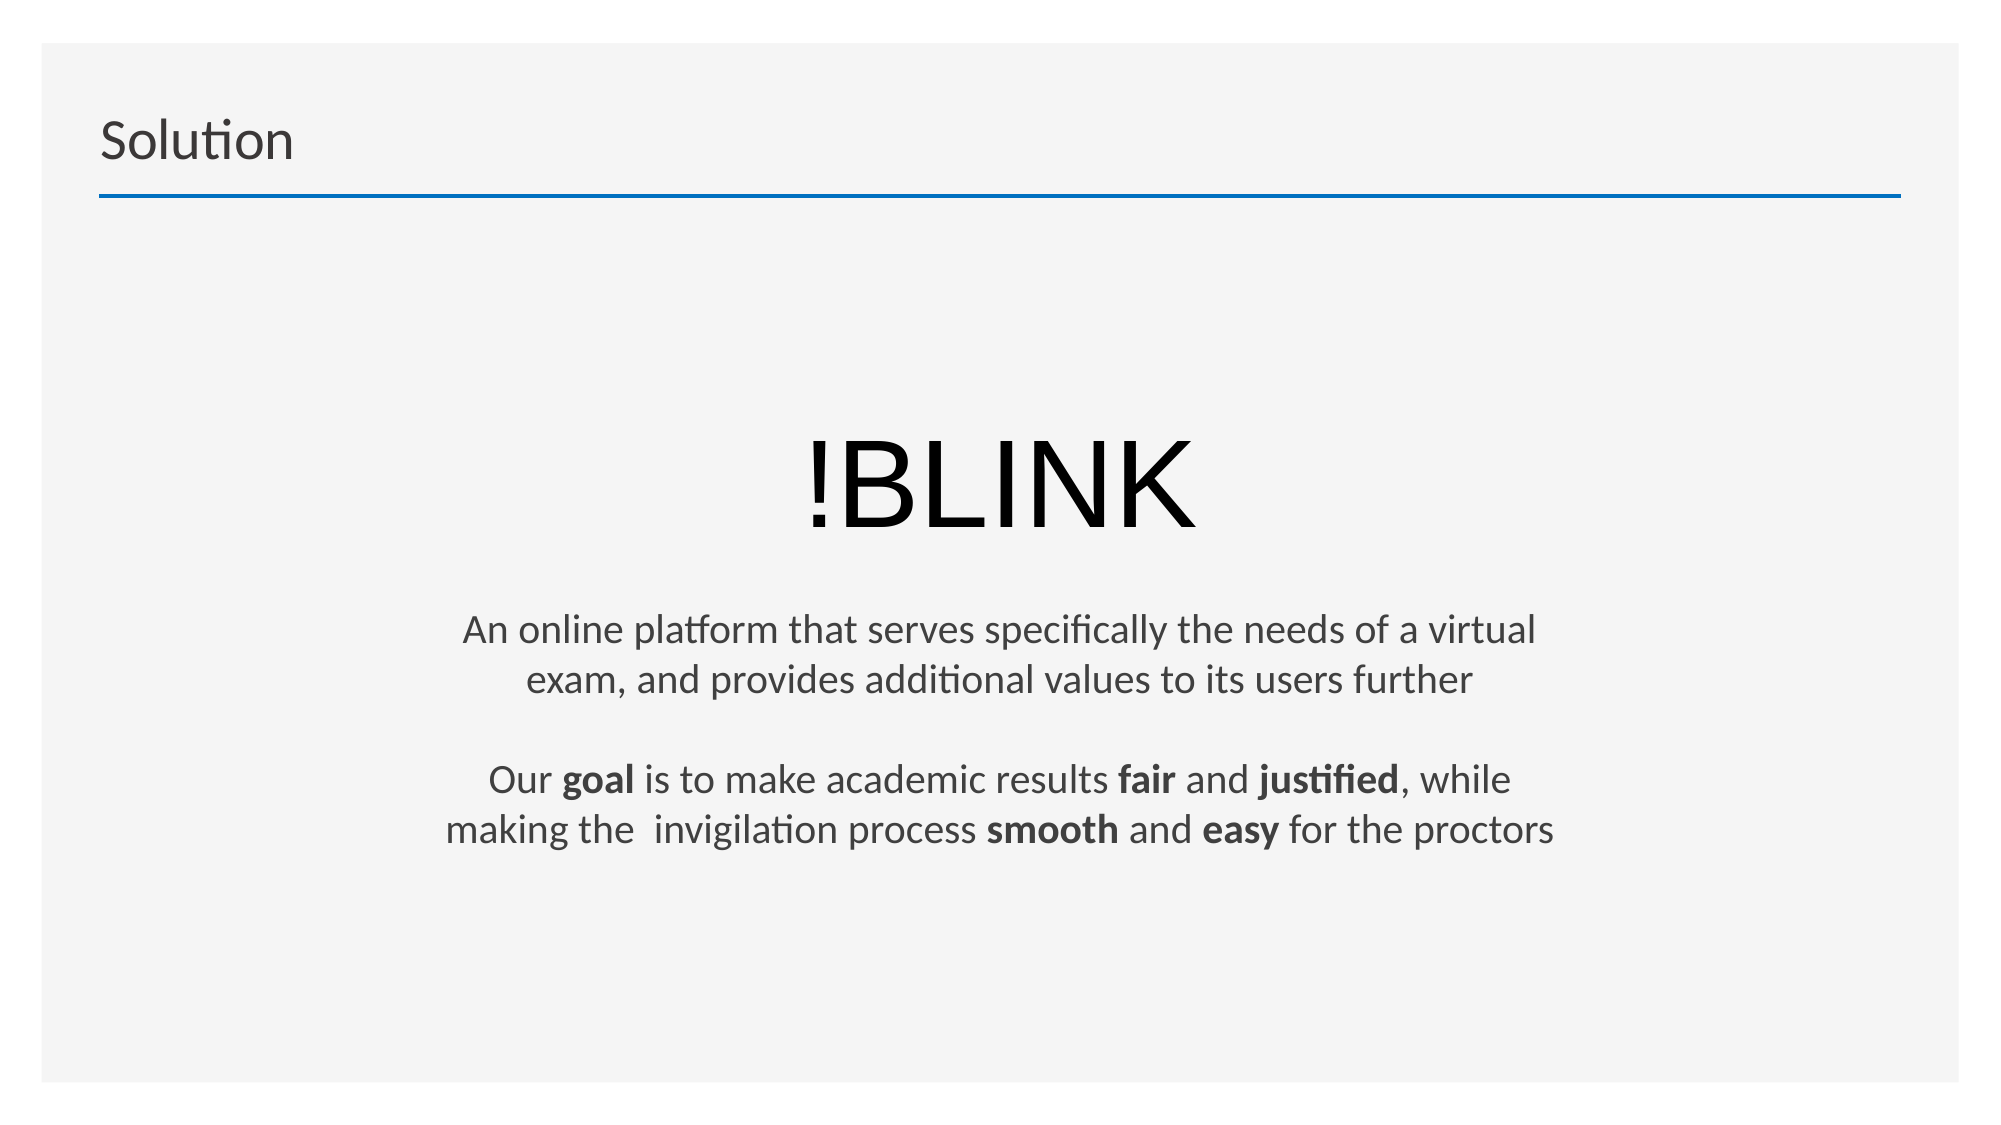

# Solution
!BLINK
An online platform that serves specifically the needs of a virtual exam, and provides additional values to its users further

Our goal is to make academic results fair and justified, while making the  invigilation process smooth and easy for the proctors